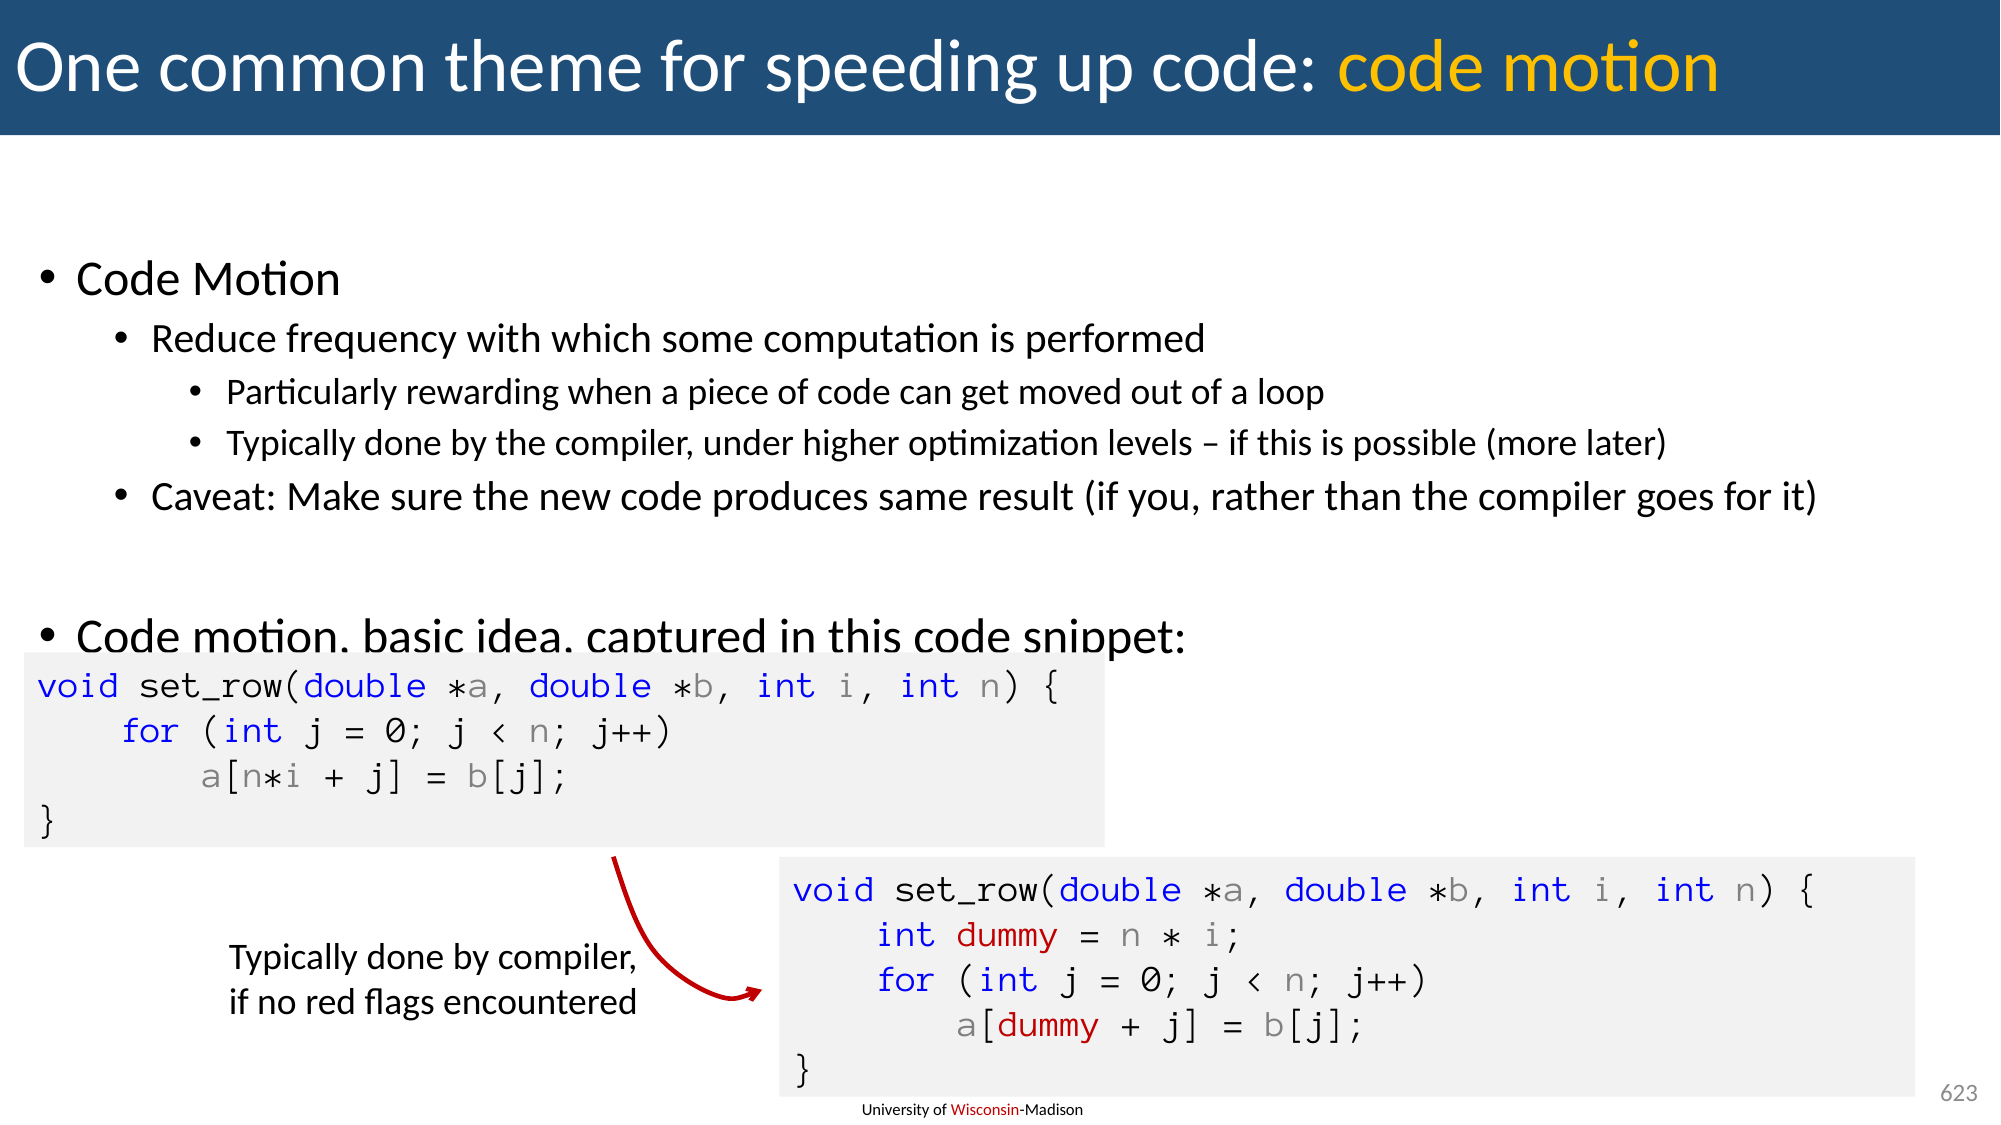

# One common theme for speeding up code: code motion
Code Motion
Reduce frequency with which some computation is performed
Particularly rewarding when a piece of code can get moved out of a loop
Typically done by the compiler, under higher optimization levels – if this is possible (more later)
Caveat: Make sure the new code produces same result (if you, rather than the compiler goes for it)

Code motion, basic idea, captured in this code snippet:
void set_row(double *a, double *b, int i, int n) {
    for (int j = 0; j < n; j++)
        a[n*i + j] = b[j];
}

void set_row(double *a, double *b, int i, int n) {
    int dummy = n * i;
    for (int j = 0; j < n; j++)
        a[dummy + j] = b[j];
}
Typically done by compiler,
if no red flags encountered
623